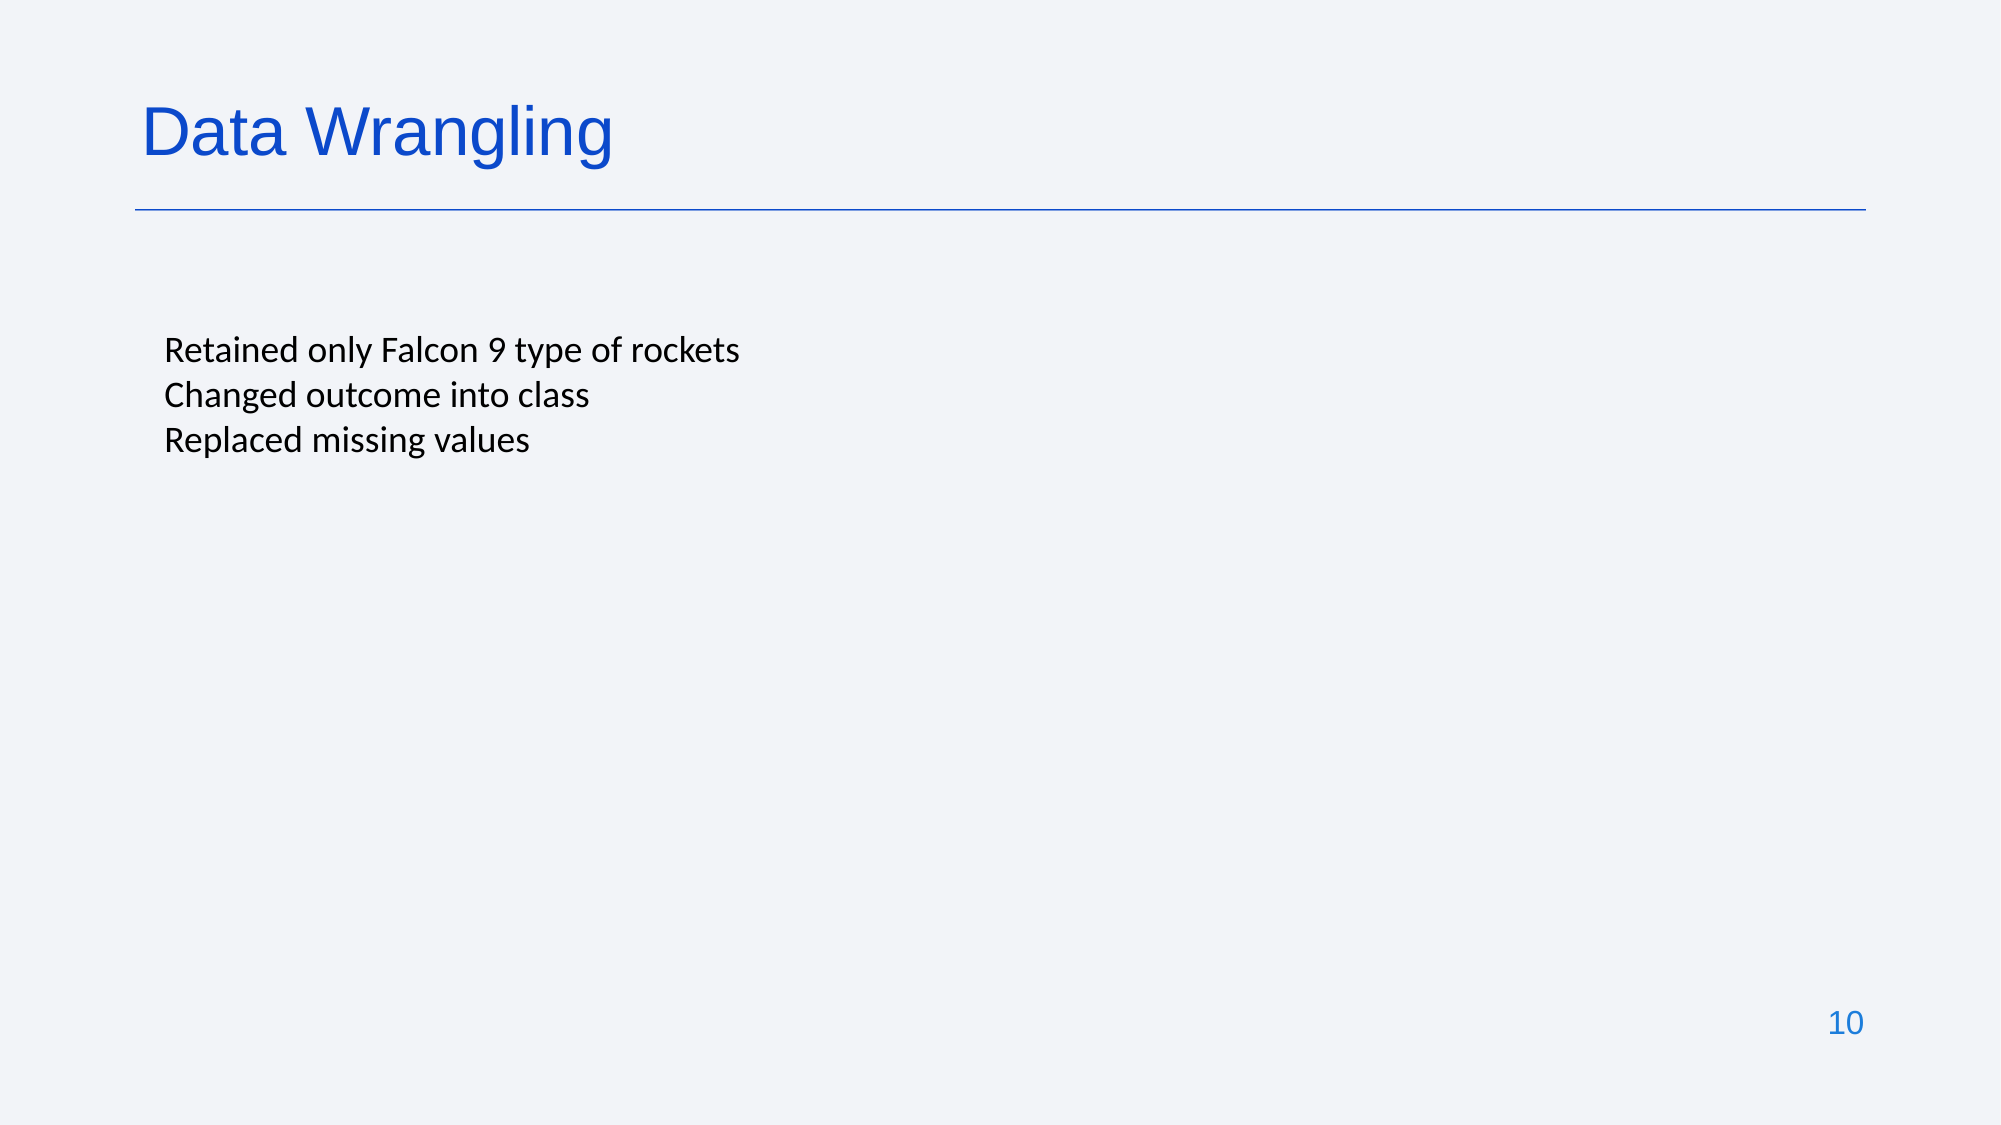

Data Wrangling
Retained only Falcon 9 type of rockets
Changed outcome into class
Replaced missing values

10